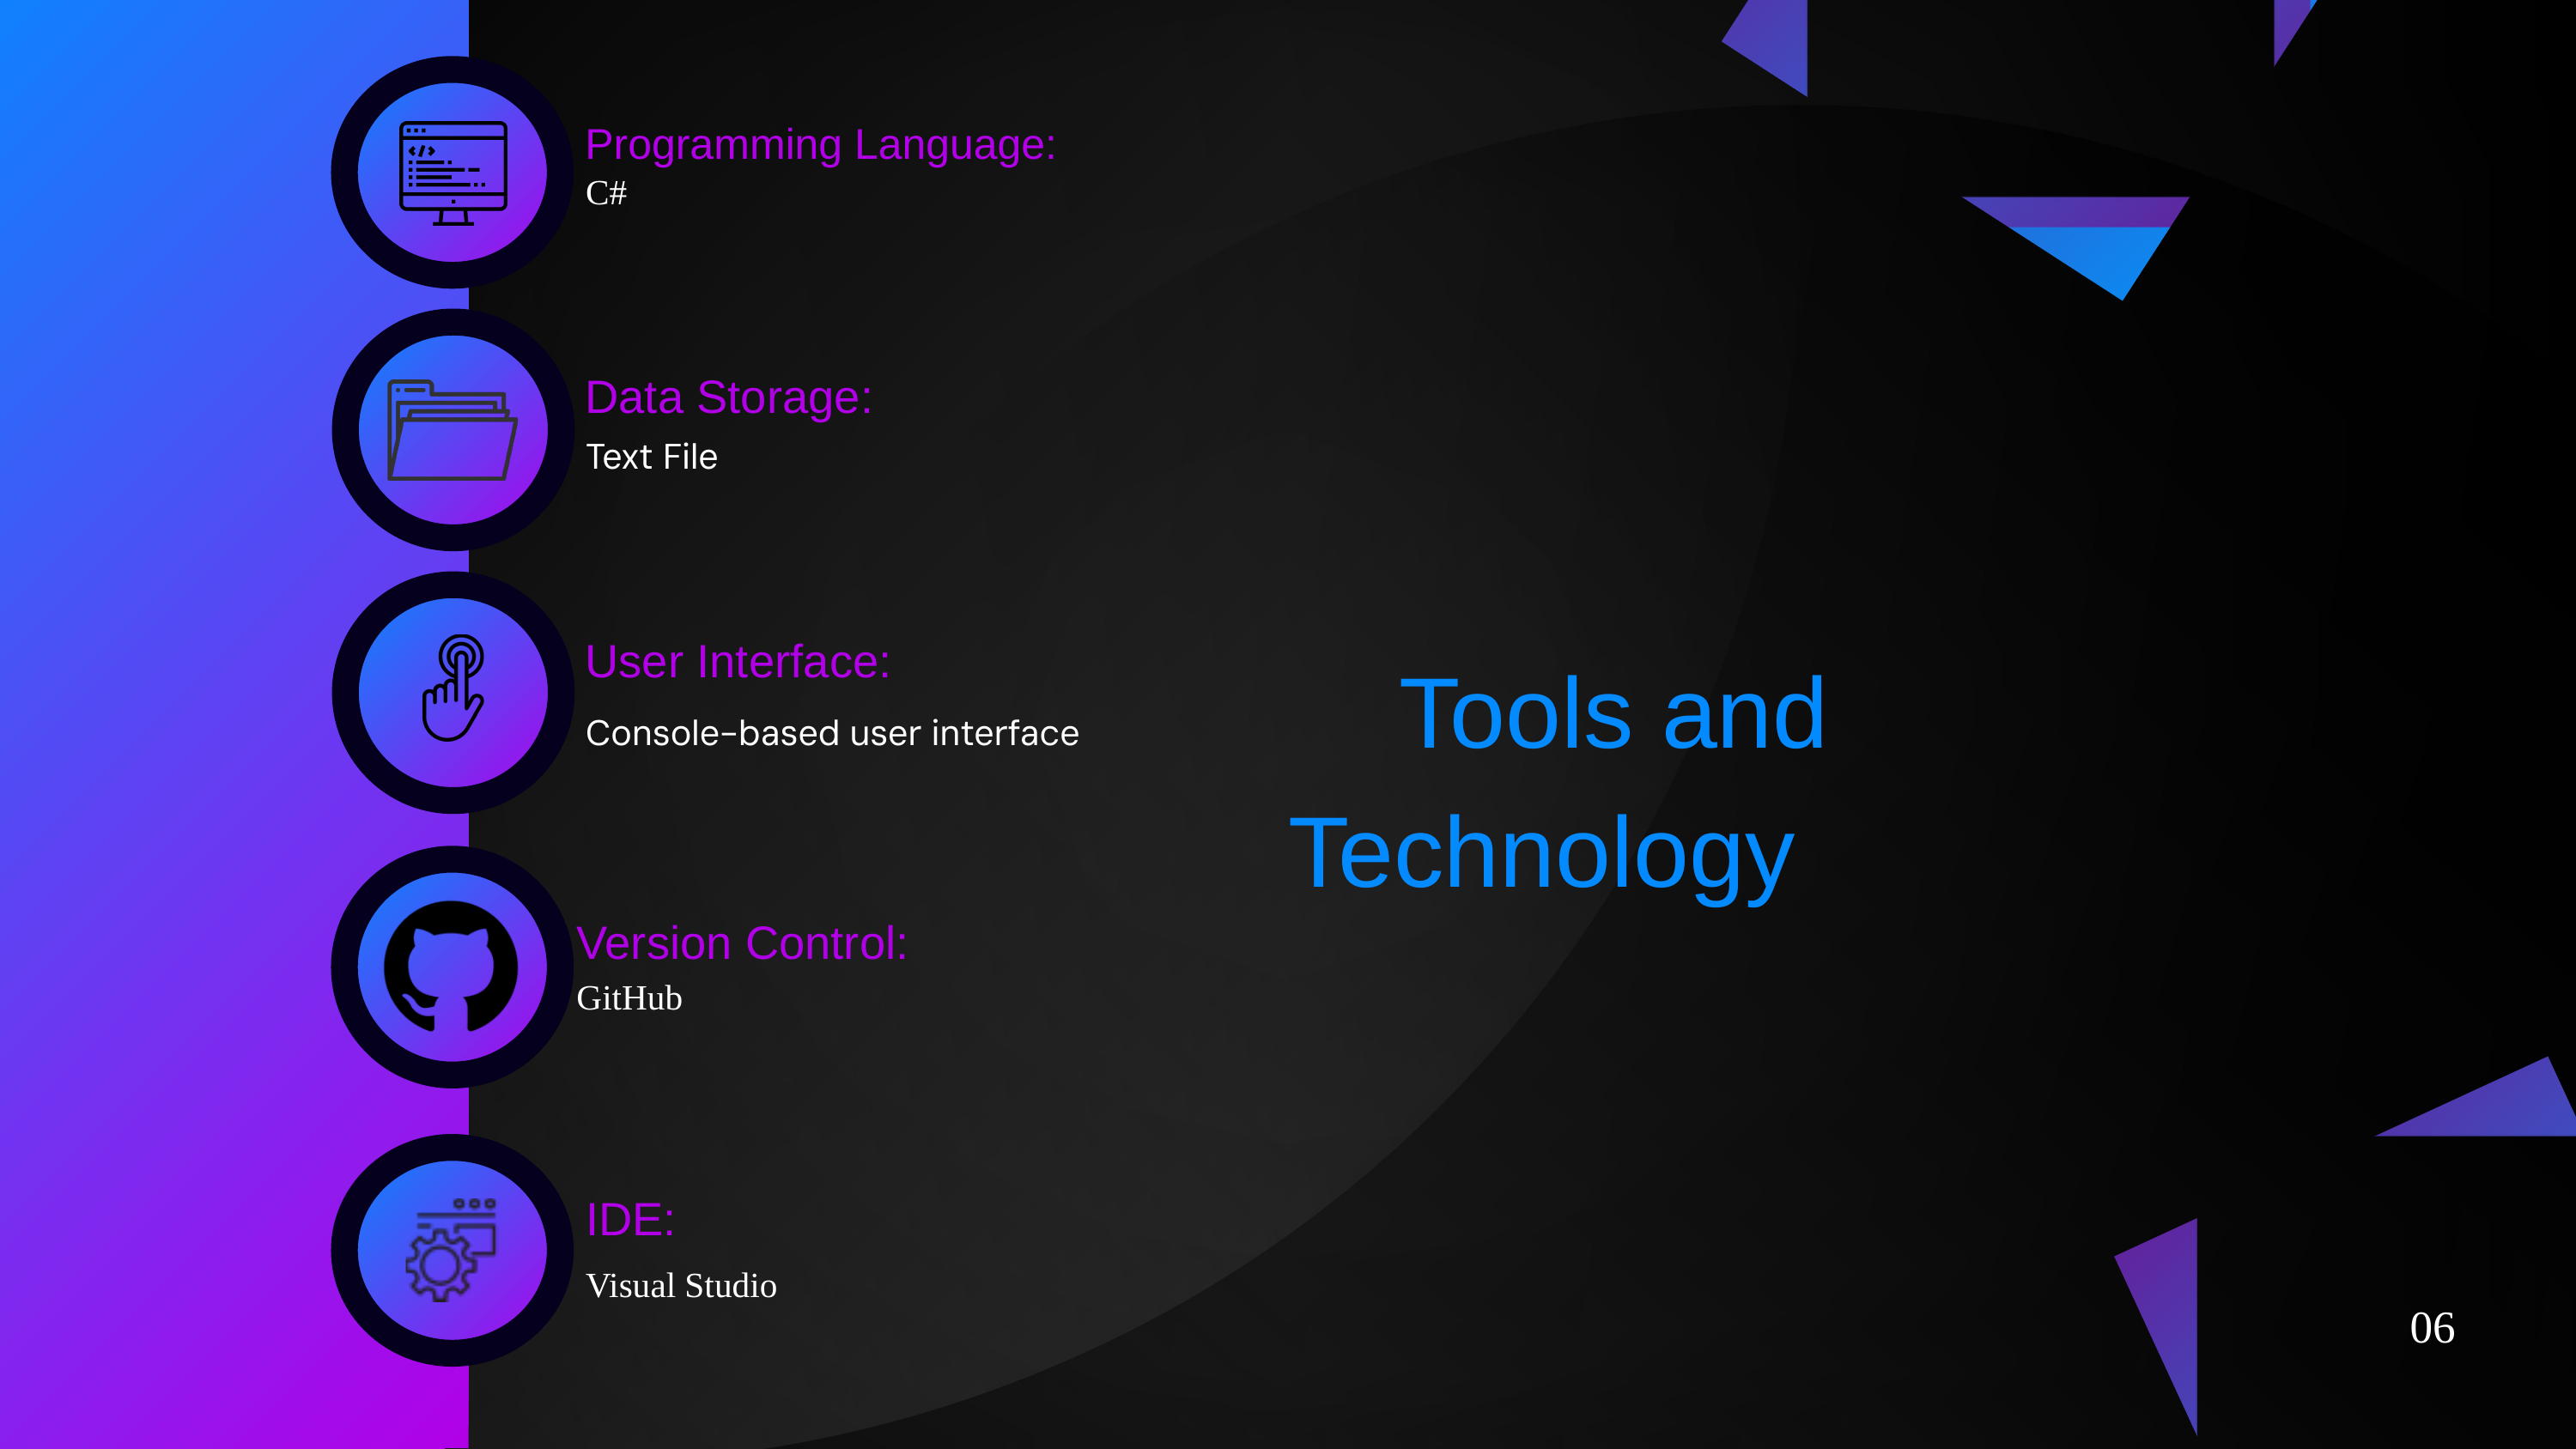

Programming Language:

C#

Data Storage:

Text File

User Interface:
    Tools and Technology

Console-based user interface

Version Control:
GitHub

IDE:

Visual Studio
06